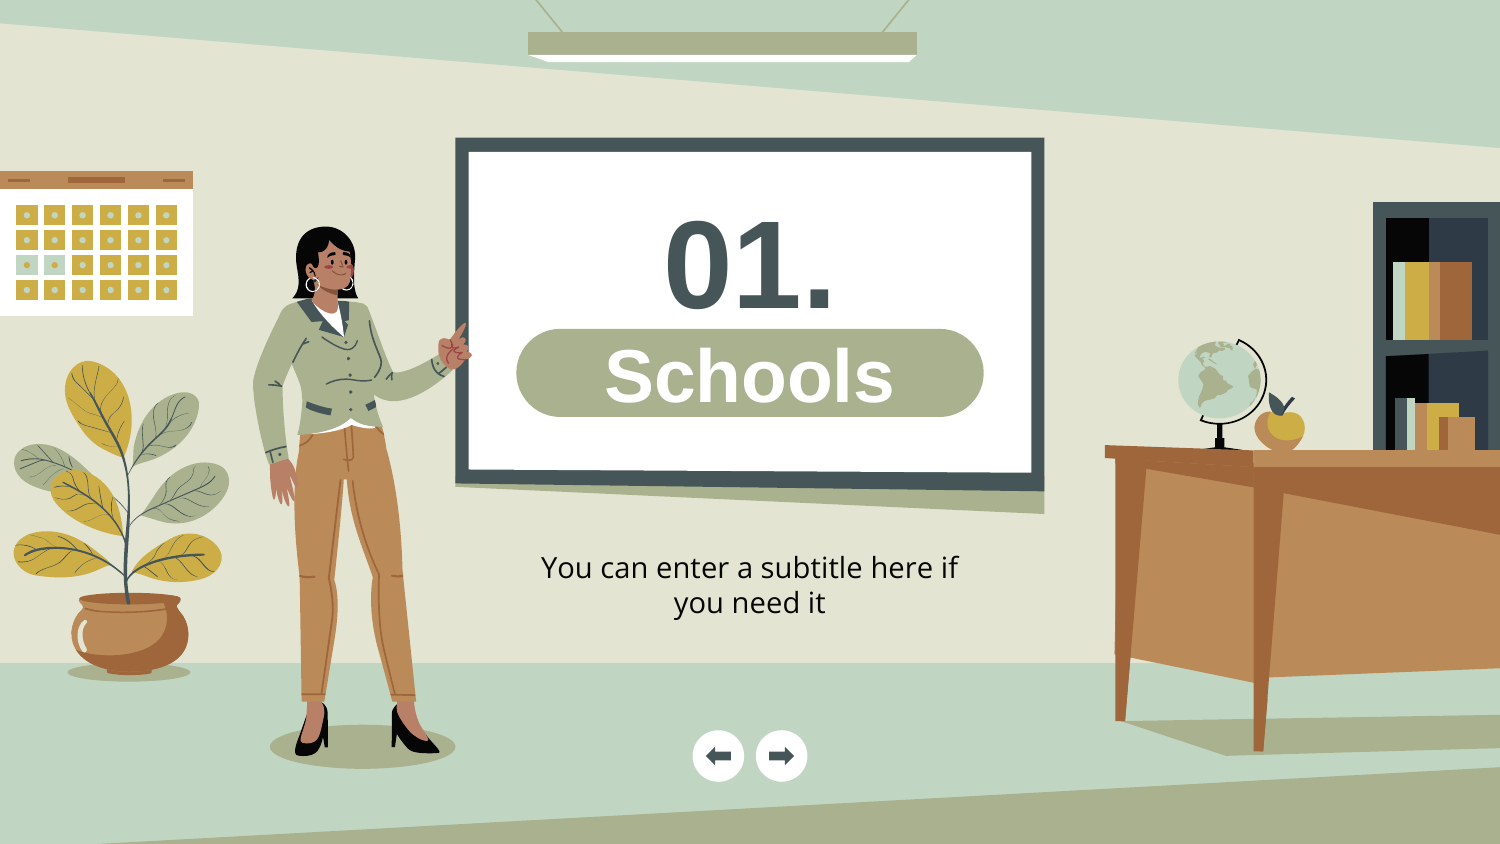

01.

# Schools
You can enter a subtitle here if you need it